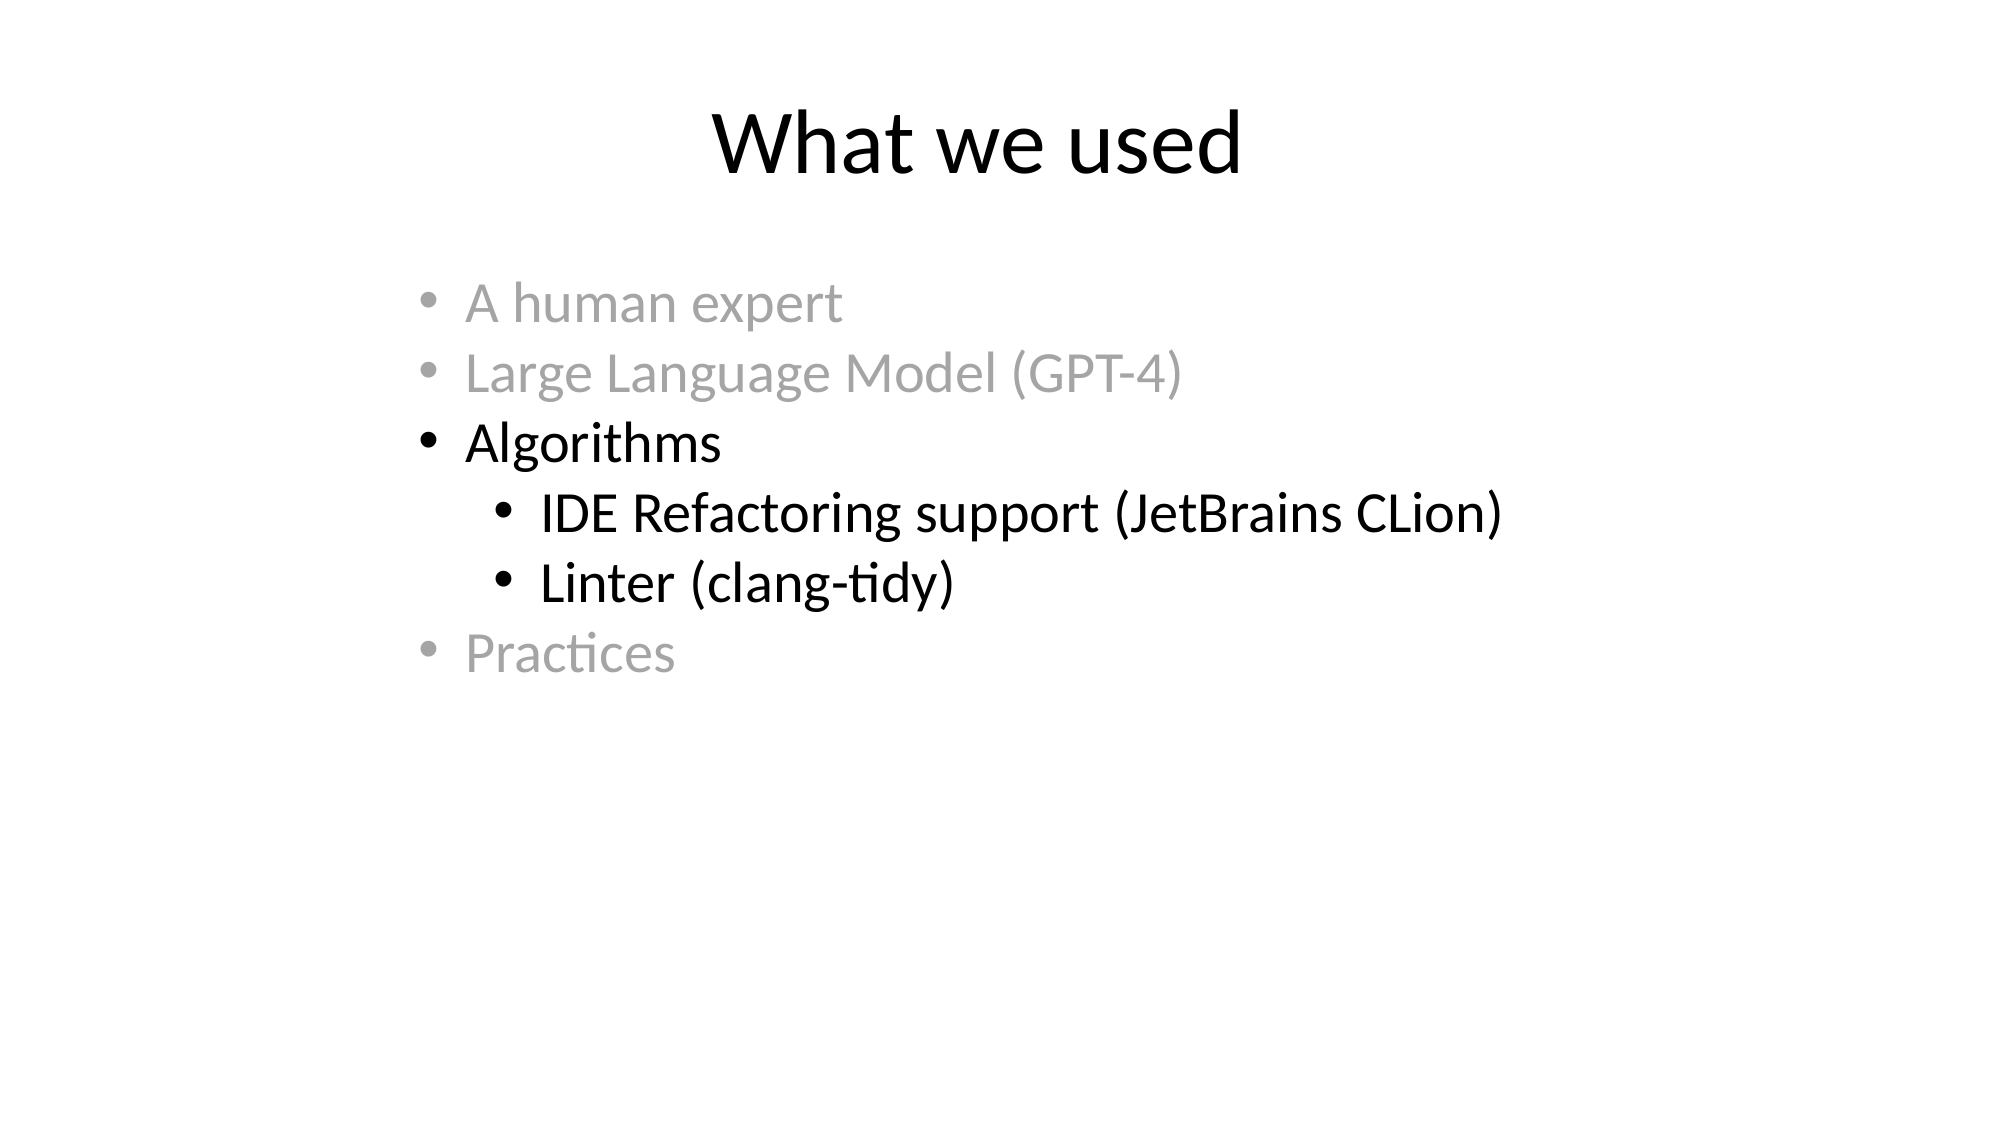

What we used

A human expert
Large Language Model (GPT-4)
Algorithms
IDE Refactoring support (JetBrains CLion)
Linter (clang-tidy)
Practices